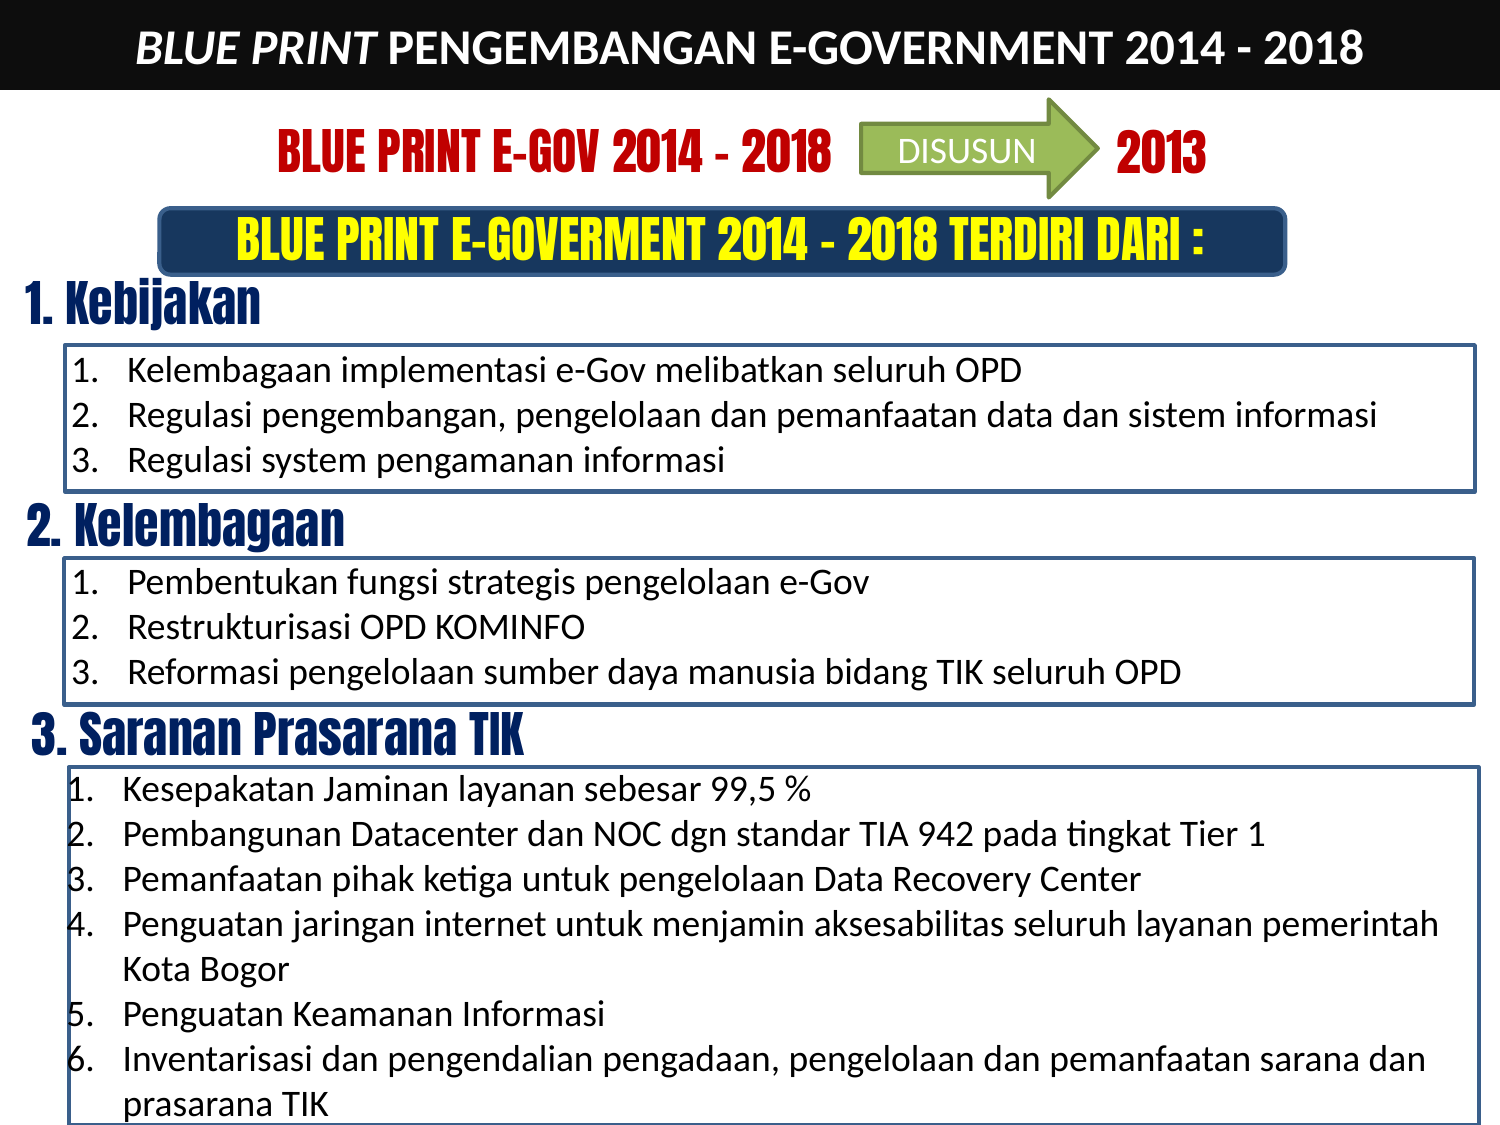

BLUE PRINT PENGEMBANGAN E-GOVERNMENT 2014 - 2018
DISUSUN
BLUE PRINT E-GOV 2014 - 2018
2013
BLUE PRINT E-GOVERMENT 2014 – 2018 TERDIRI DARI :

1. Kebijakan
Kelembagaan implementasi e-Gov melibatkan seluruh OPD
Regulasi pengembangan, pengelolaan dan pemanfaatan data dan sistem informasi
Regulasi system pengamanan informasi

2. Kelembagaan
Pembentukan fungsi strategis pengelolaan e-Gov
Restrukturisasi OPD KOMINFO
Reformasi pengelolaan sumber daya manusia bidang TIK seluruh OPD

3. Saranan Prasarana TIK
Kesepakatan Jaminan layanan sebesar 99,5 %
Pembangunan Datacenter dan NOC dgn standar TIA 942 pada tingkat Tier 1
Pemanfaatan pihak ketiga untuk pengelolaan Data Recovery Center
Penguatan jaringan internet untuk menjamin aksesabilitas seluruh layanan pemerintah Kota Bogor
Penguatan Keamanan Informasi
Inventarisasi dan pengendalian pengadaan, pengelolaan dan pemanfaatan sarana dan prasarana TIK